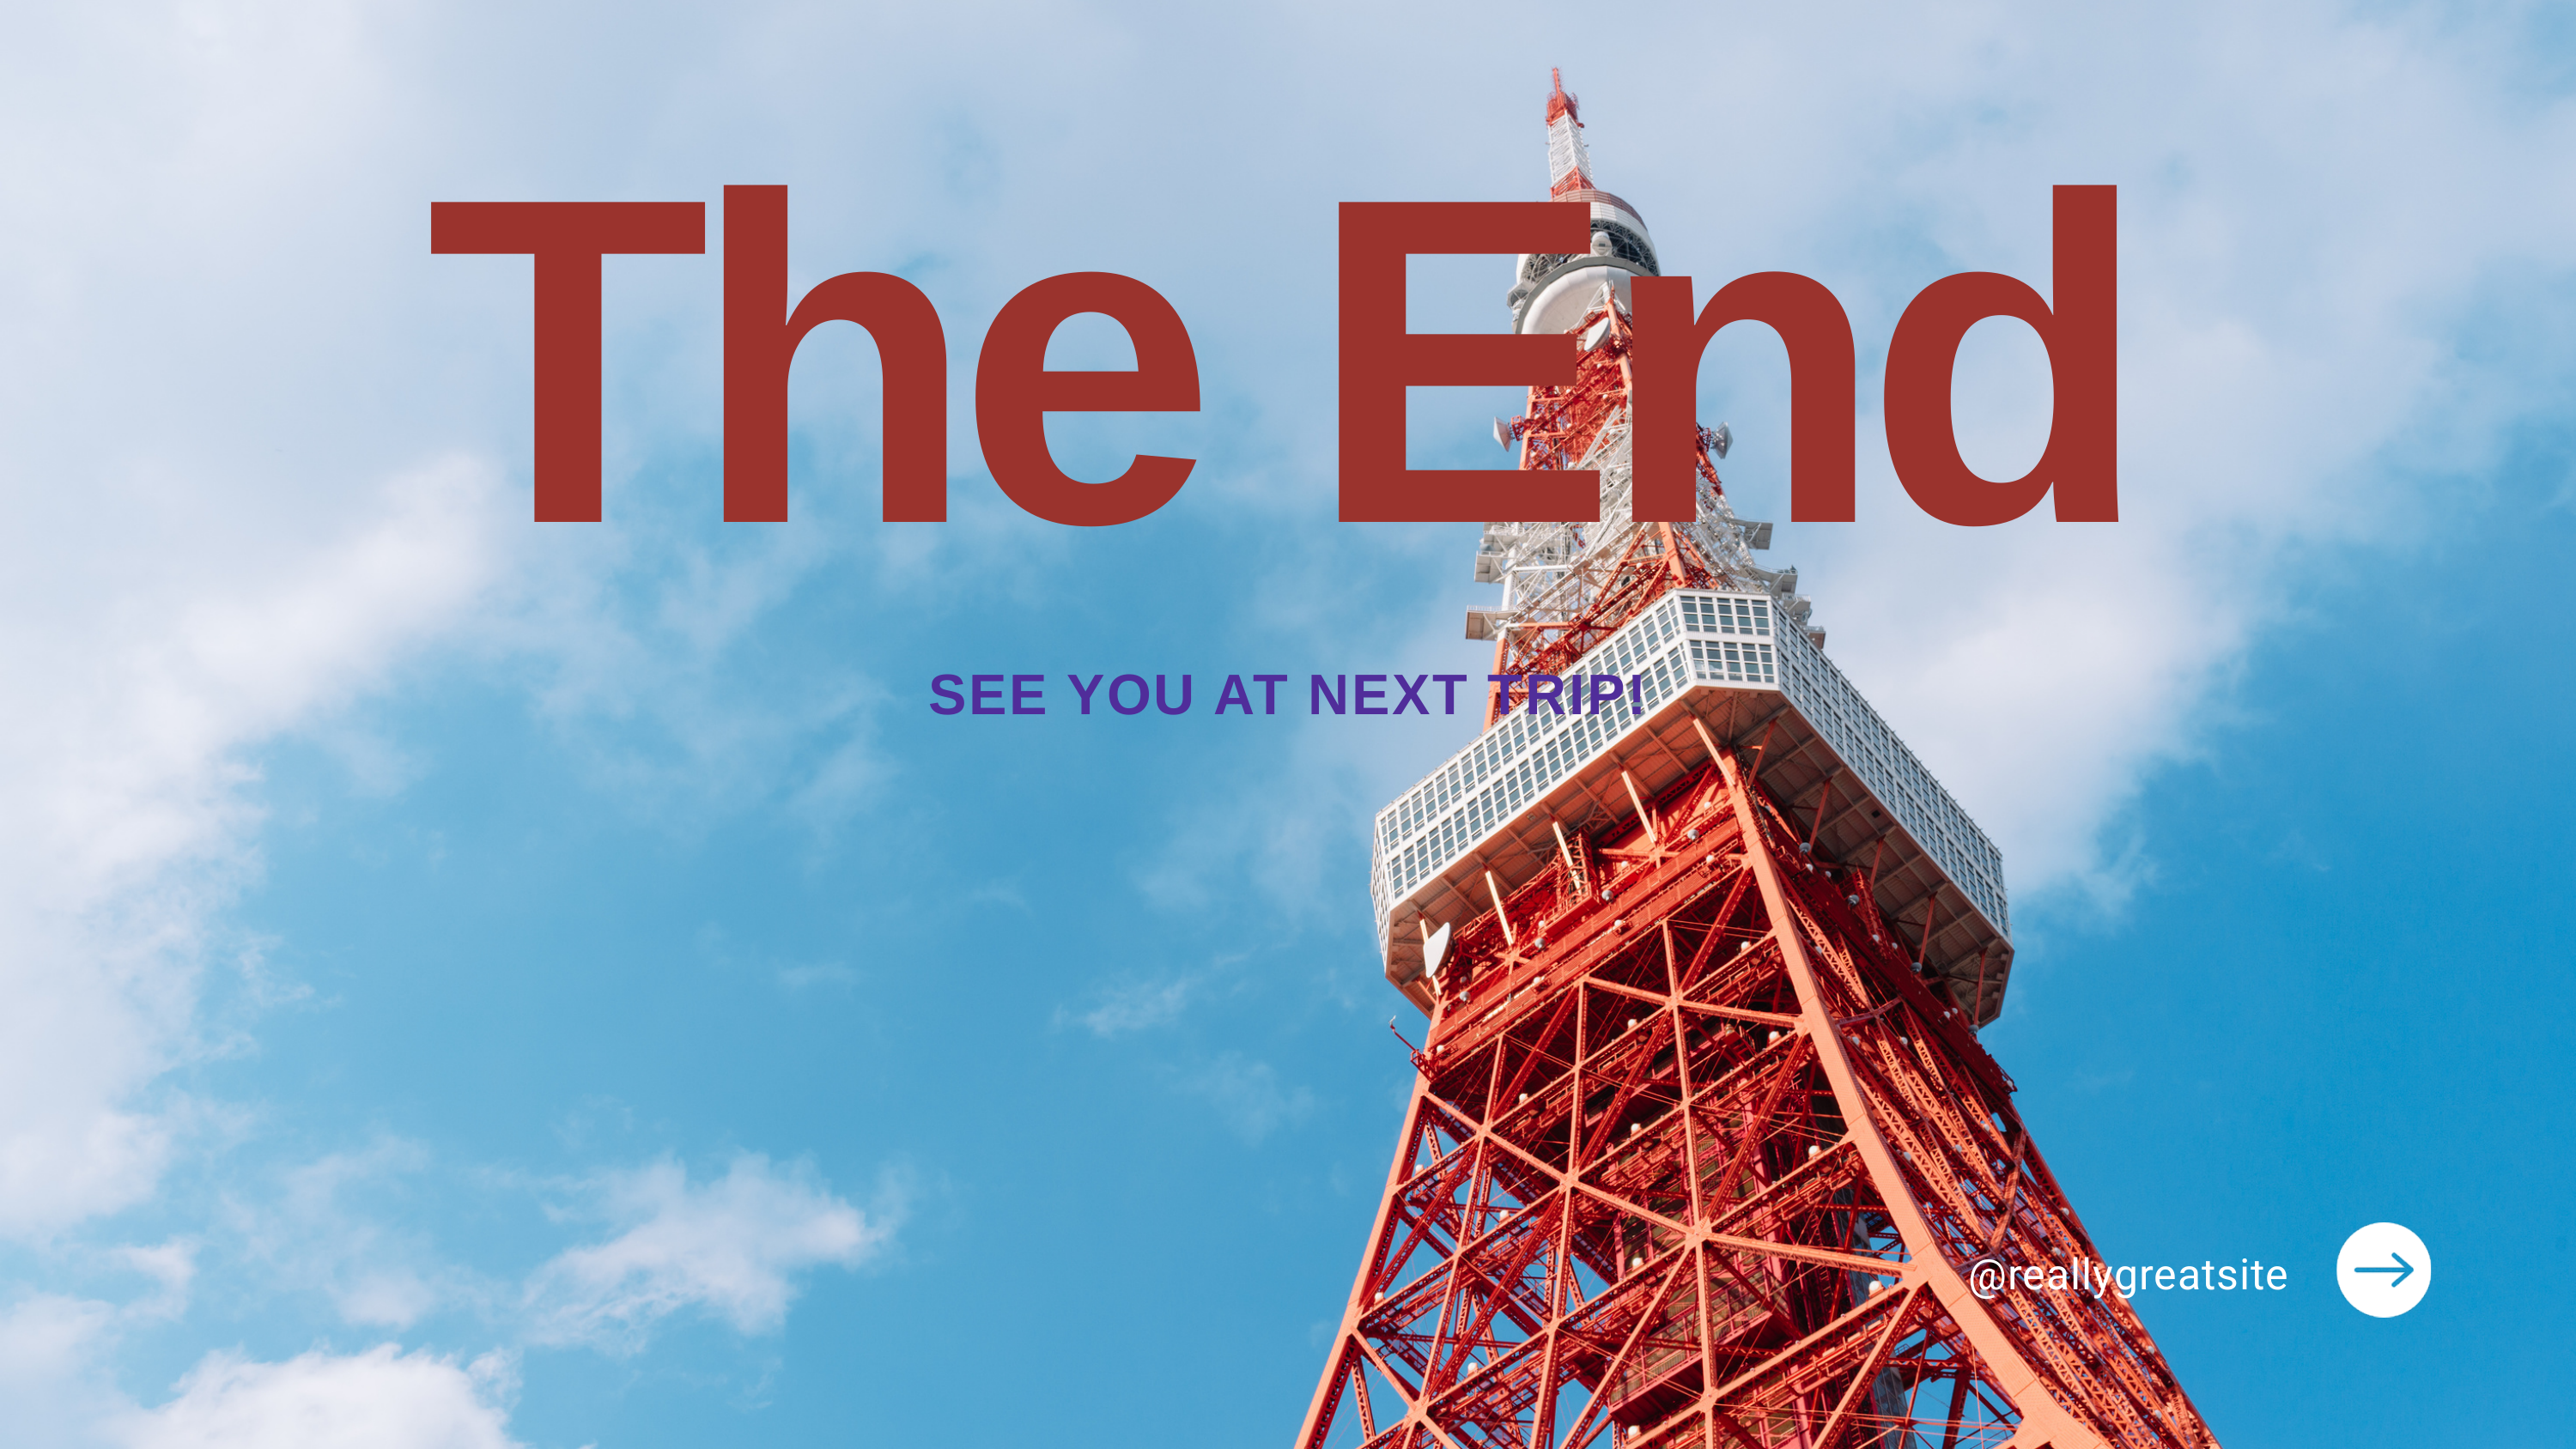

The End
SEE YOU AT NEXT TRIP!

@reallygreatsite